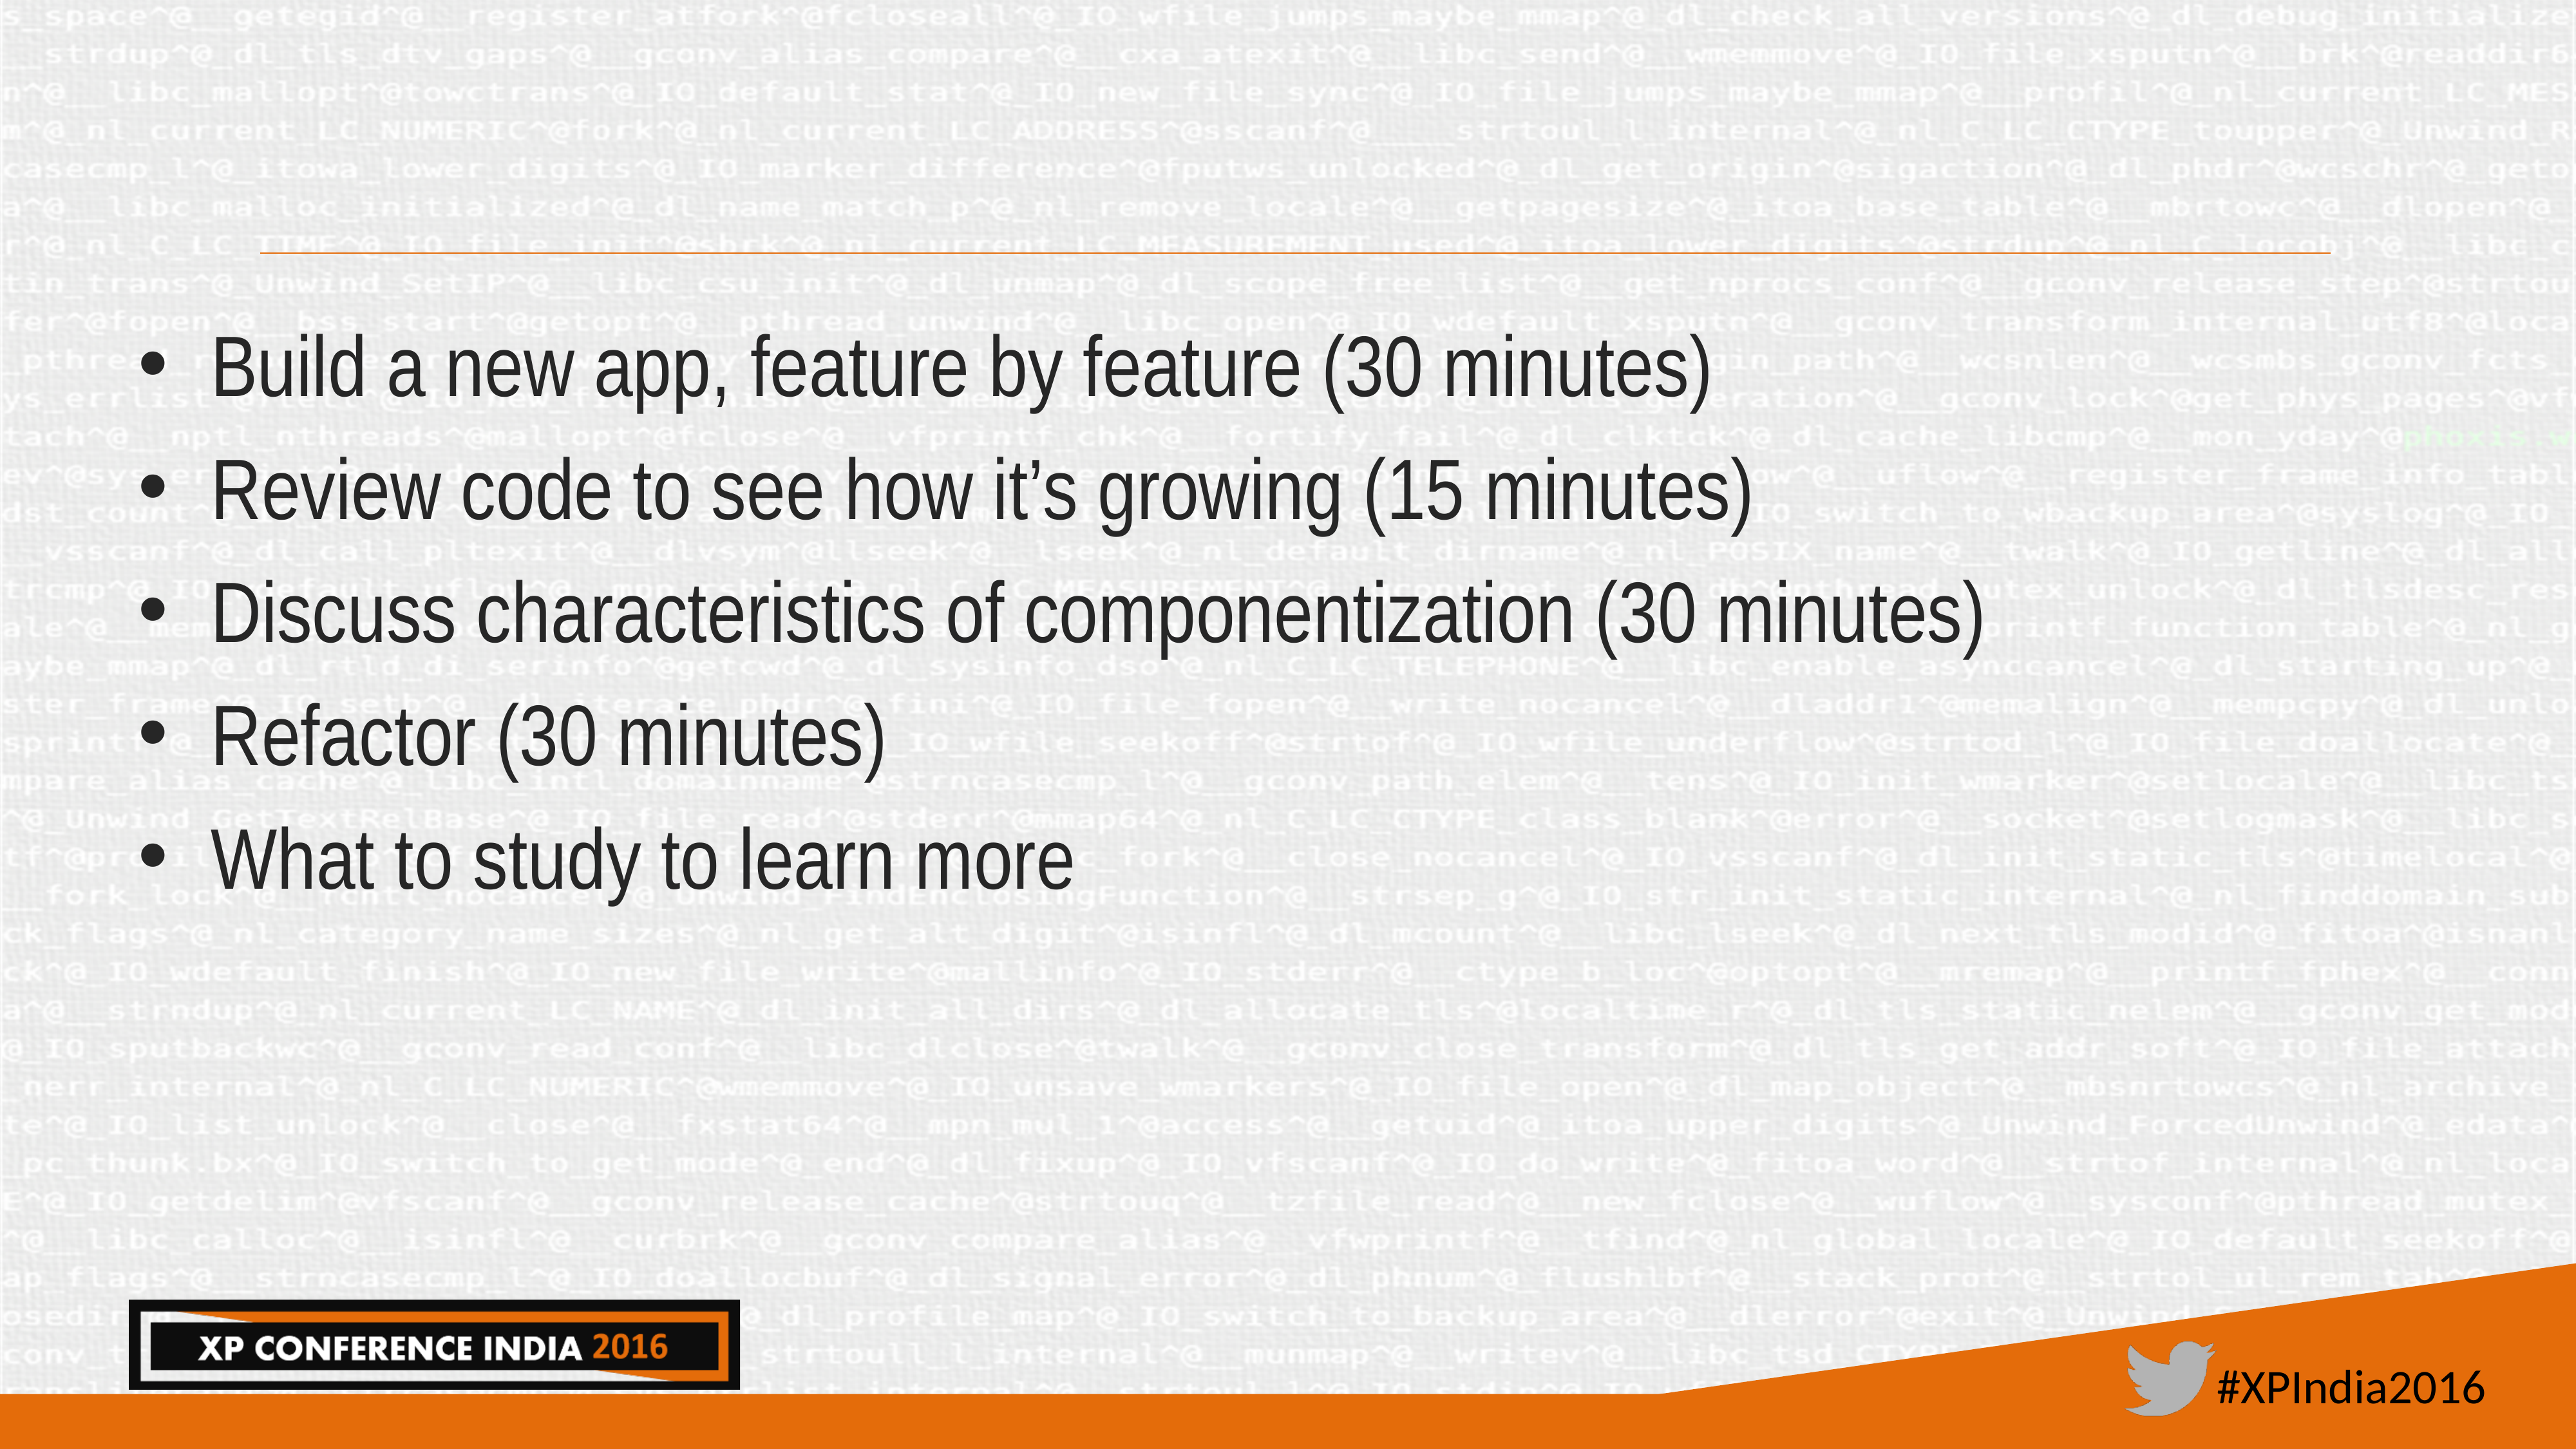

#
Build a new app, feature by feature (30 minutes)
Review code to see how it’s growing (15 minutes)
Discuss characteristics of componentization (30 minutes)
Refactor (30 minutes)
What to study to learn more